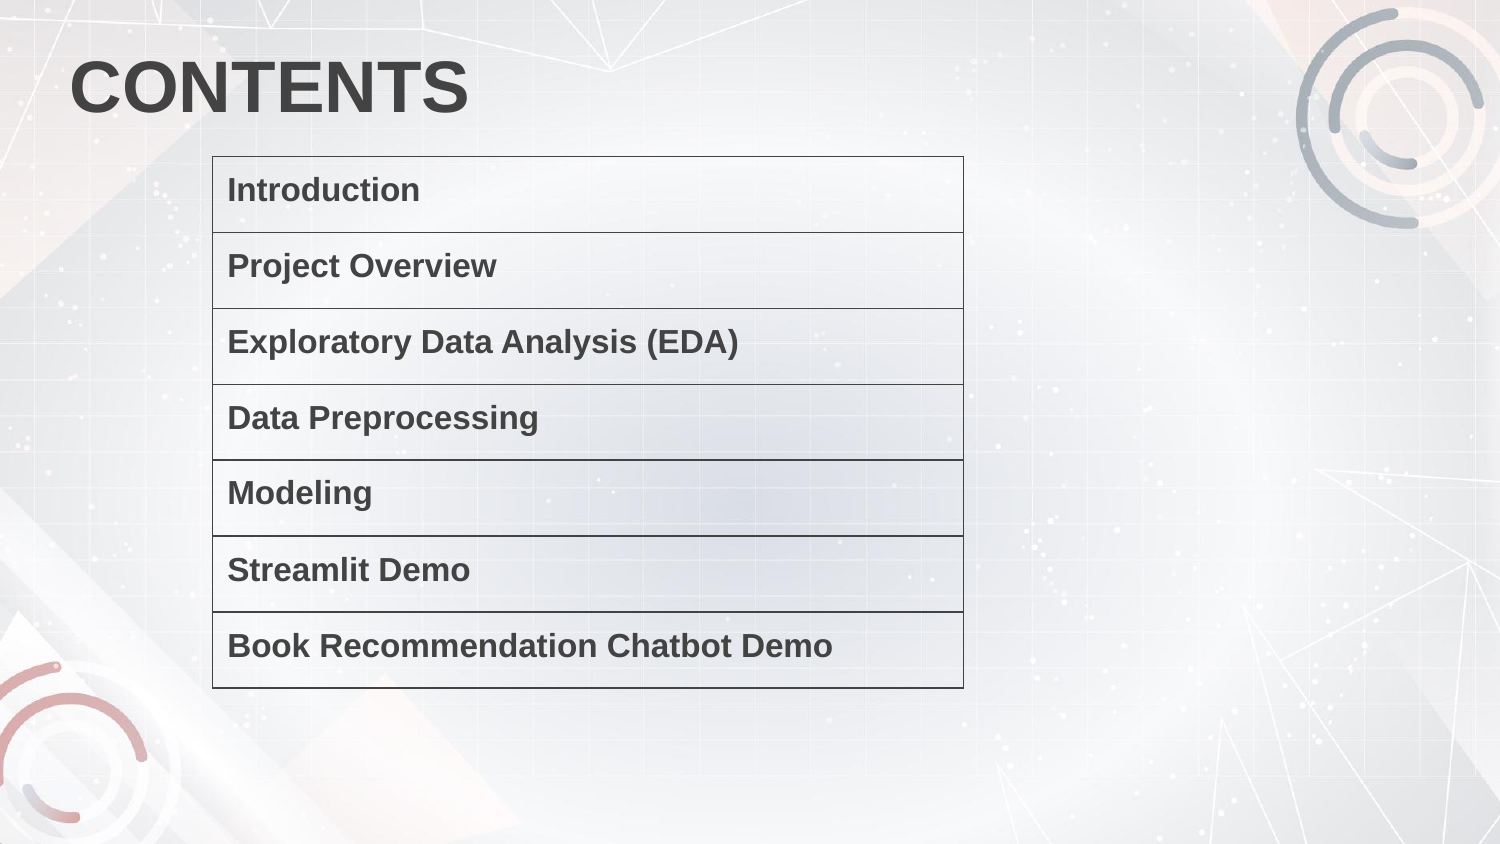

# CONTENTS
| Introduction |
| --- |
| Project Overview |
| Exploratory Data Analysis (EDA) |
| Data Preprocessing |
| Modeling |
| Streamlit Demo |
| Book Recommendation Chatbot Demo |